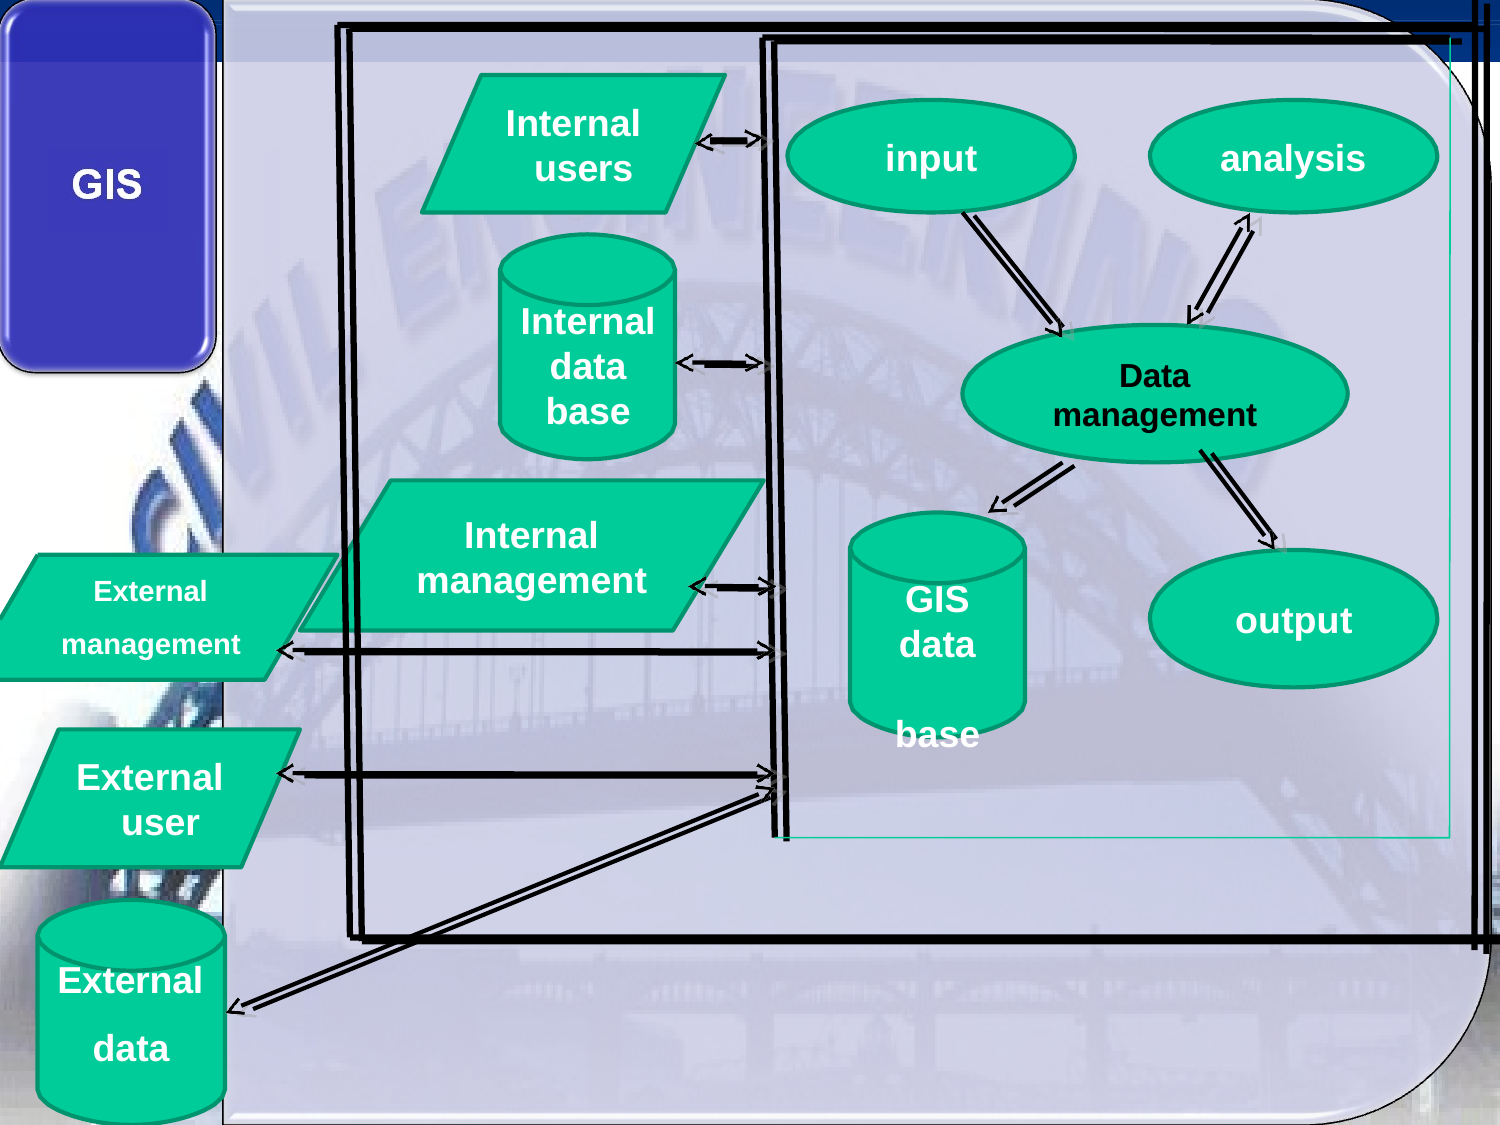

# Internal  users

input
analysis

Internal  data  base
Data  management

Internal  management

External  management
GIS
data  base
output

External  user

External
data  base